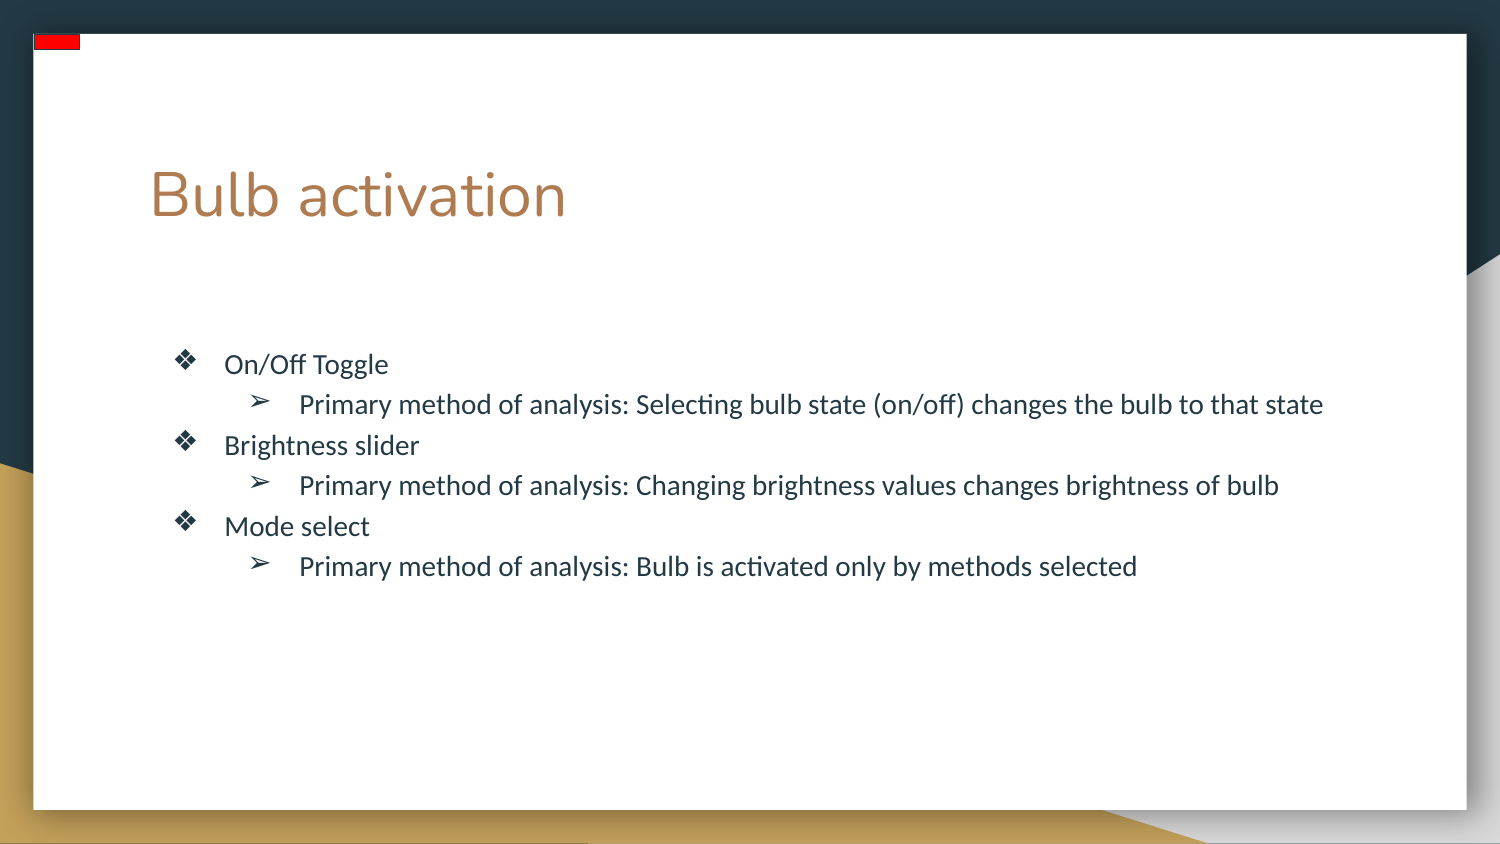

# Bulb activation

On/Off Toggle
Primary method of analysis: Selecting bulb state (on/off) changes the bulb to that state
Brightness slider
Primary method of analysis: Changing brightness values changes brightness of bulb
Mode select
Primary method of analysis: Bulb is activated only by methods selected